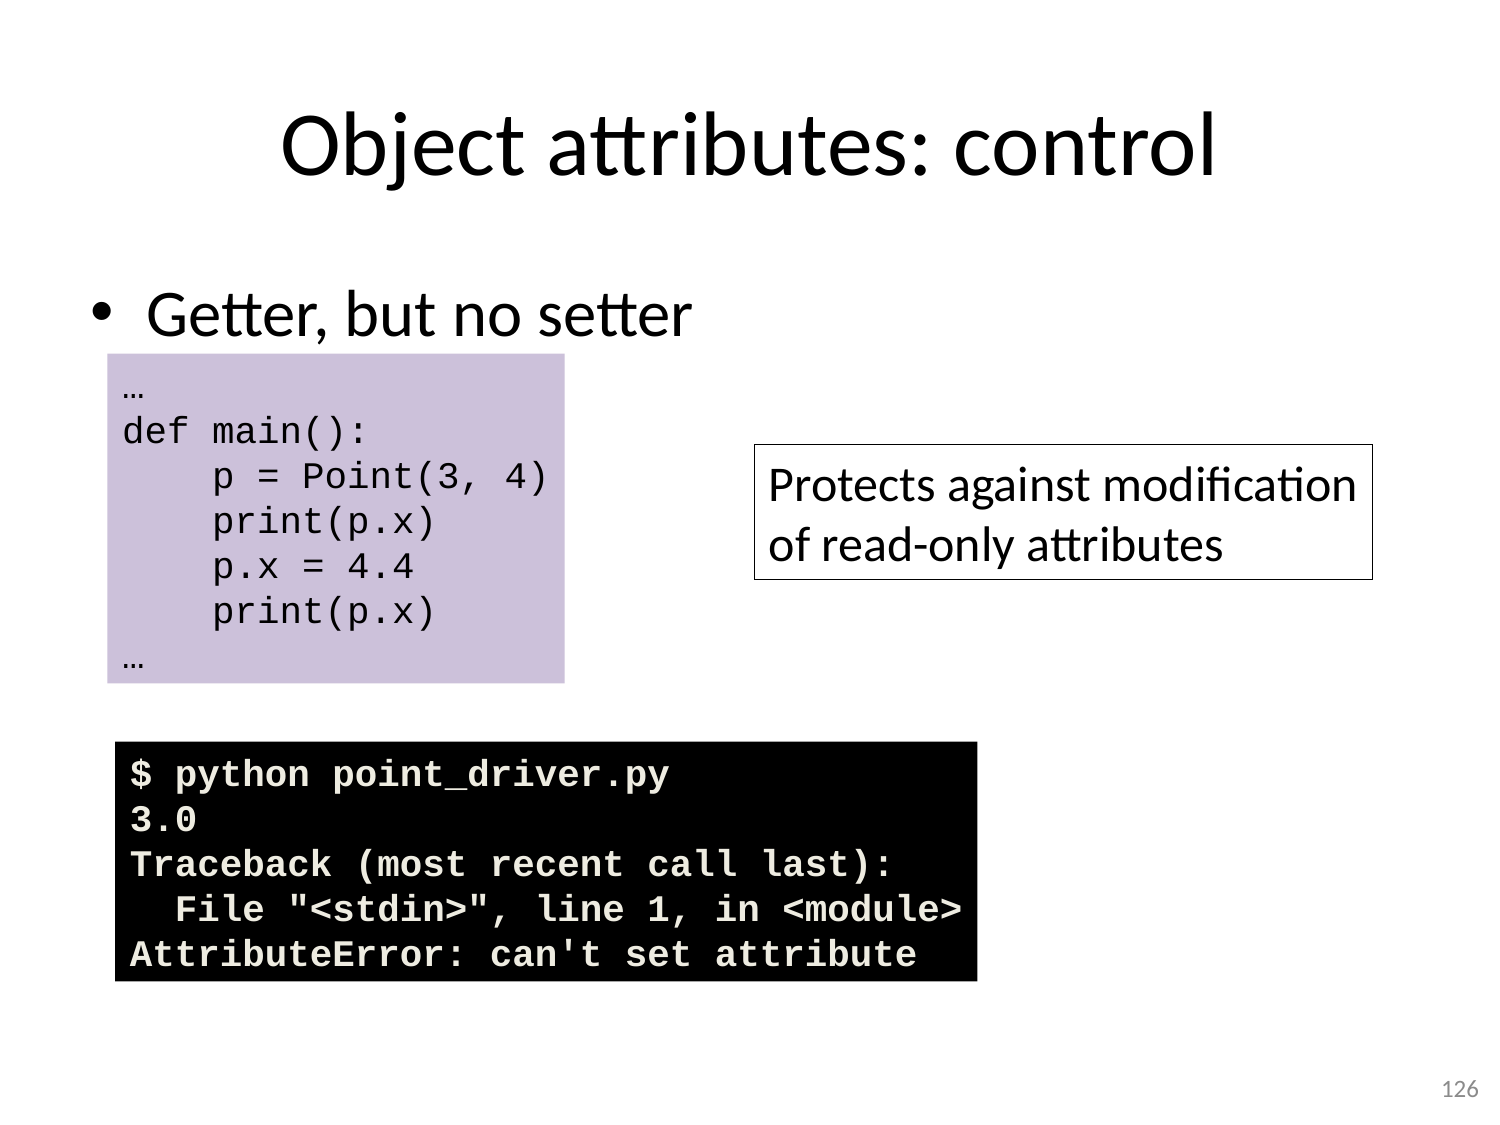

# Object attributes: control
Getter, but no setter
…
def main():
    p = Point(3, 4)
    print(p.x)
    p.x = 4.4
    print(p.x)
…
Protects against modification
of read-only attributes
$ python point_driver.py
3.0
Traceback (most recent call last):
  File "<stdin>", line 1, in <module>
AttributeError: can't set attribute
126